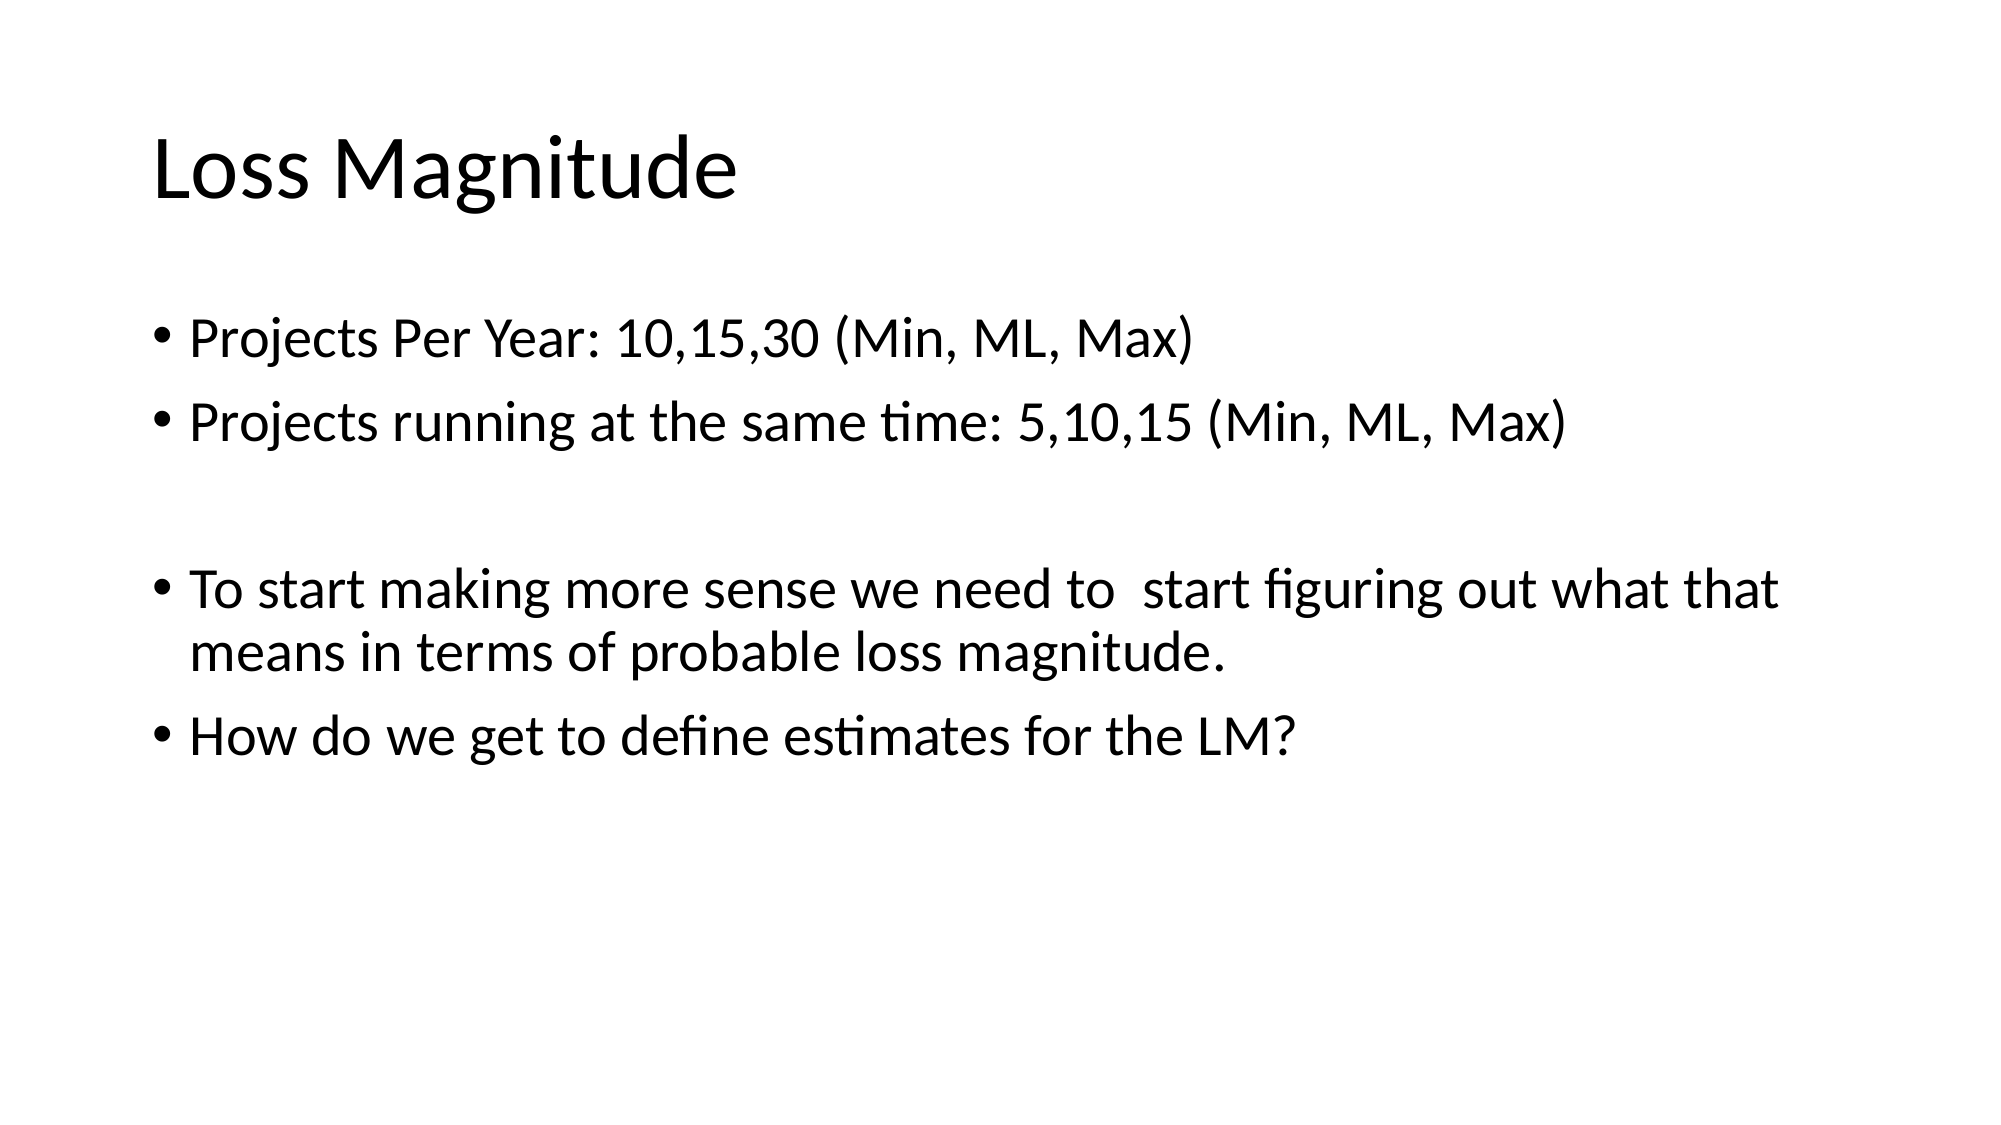

# Loss Magnitude
Projects Per Year: 10,15,30 (Min, ML, Max)
Projects running at the same time: 5,10,15 (Min, ML, Max)

To start making more sense we need to  start figuring out what that means in terms of probable loss magnitude.
How do we get to define estimates for the LM?